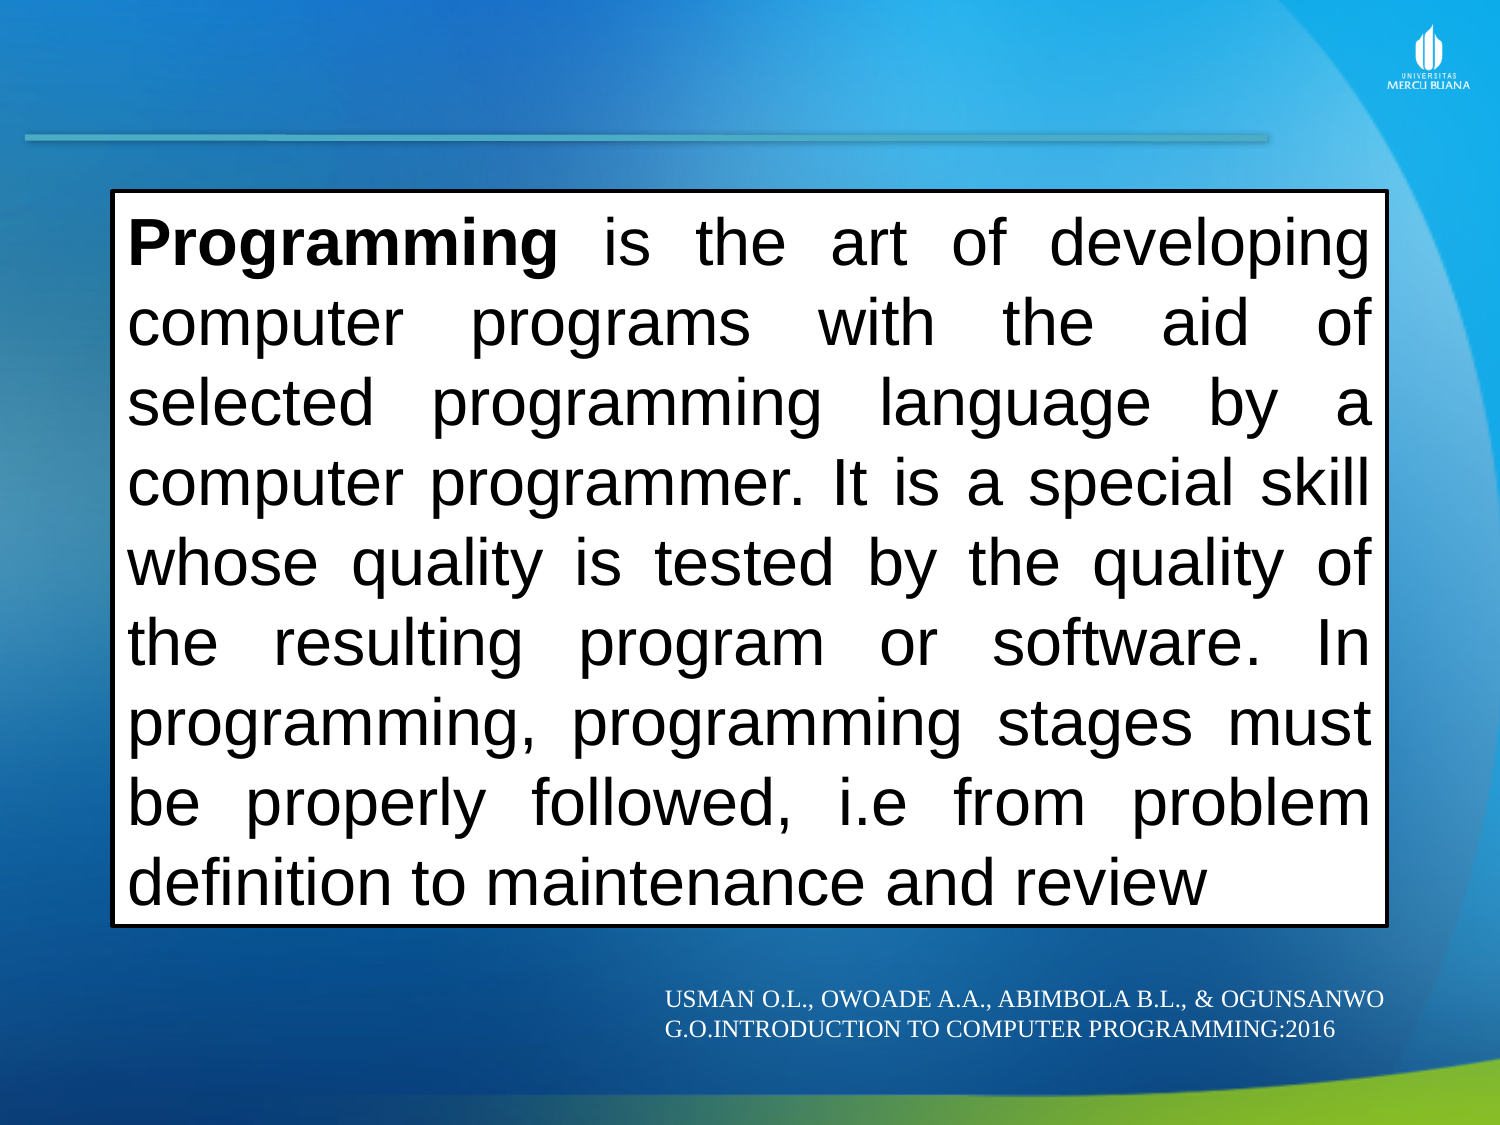

Programming is the art of developing computer programs with the aid of selected programming language by a computer programmer. It is a special skill whose quality is tested by the quality of the resulting program or software. In programming, programming stages must be properly followed, i.e from problem definition to maintenance and review
USMAN O.L., OWOADE A.A., ABIMBOLA B.L., & OGUNSANWO G.O.INTRODUCTION TO COMPUTER PROGRAMMING:2016